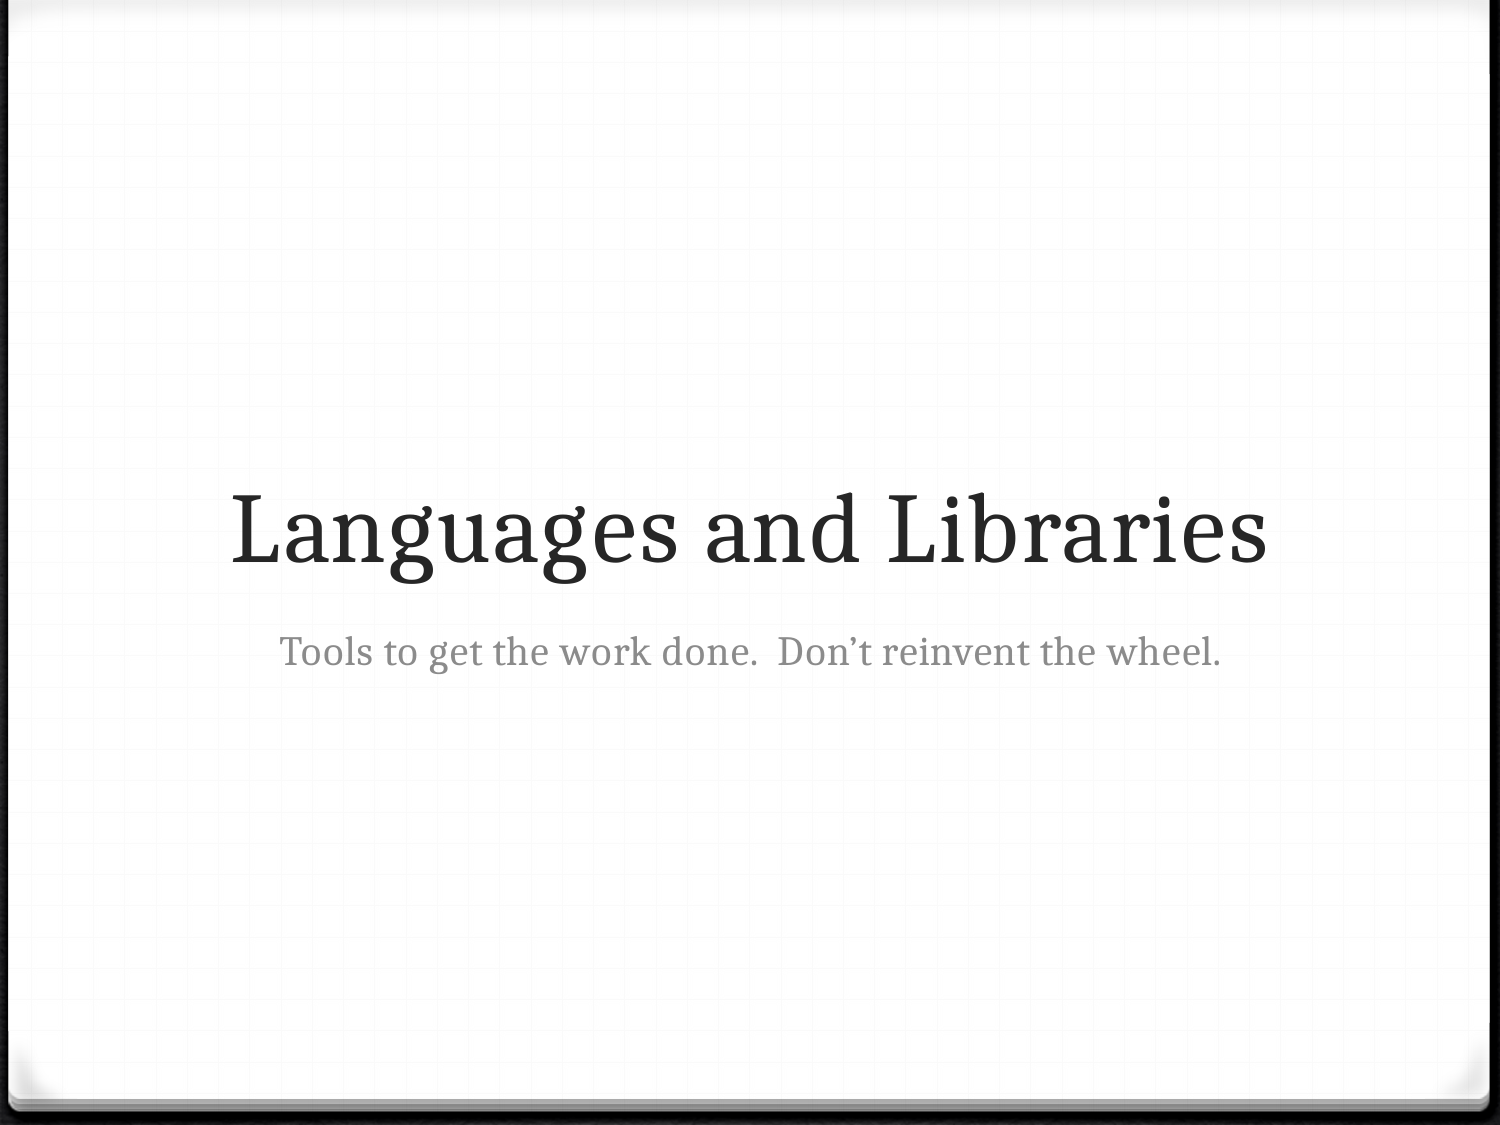

# Languages and Libraries
Tools to get the work done.  Don’t reinvent the wheel.